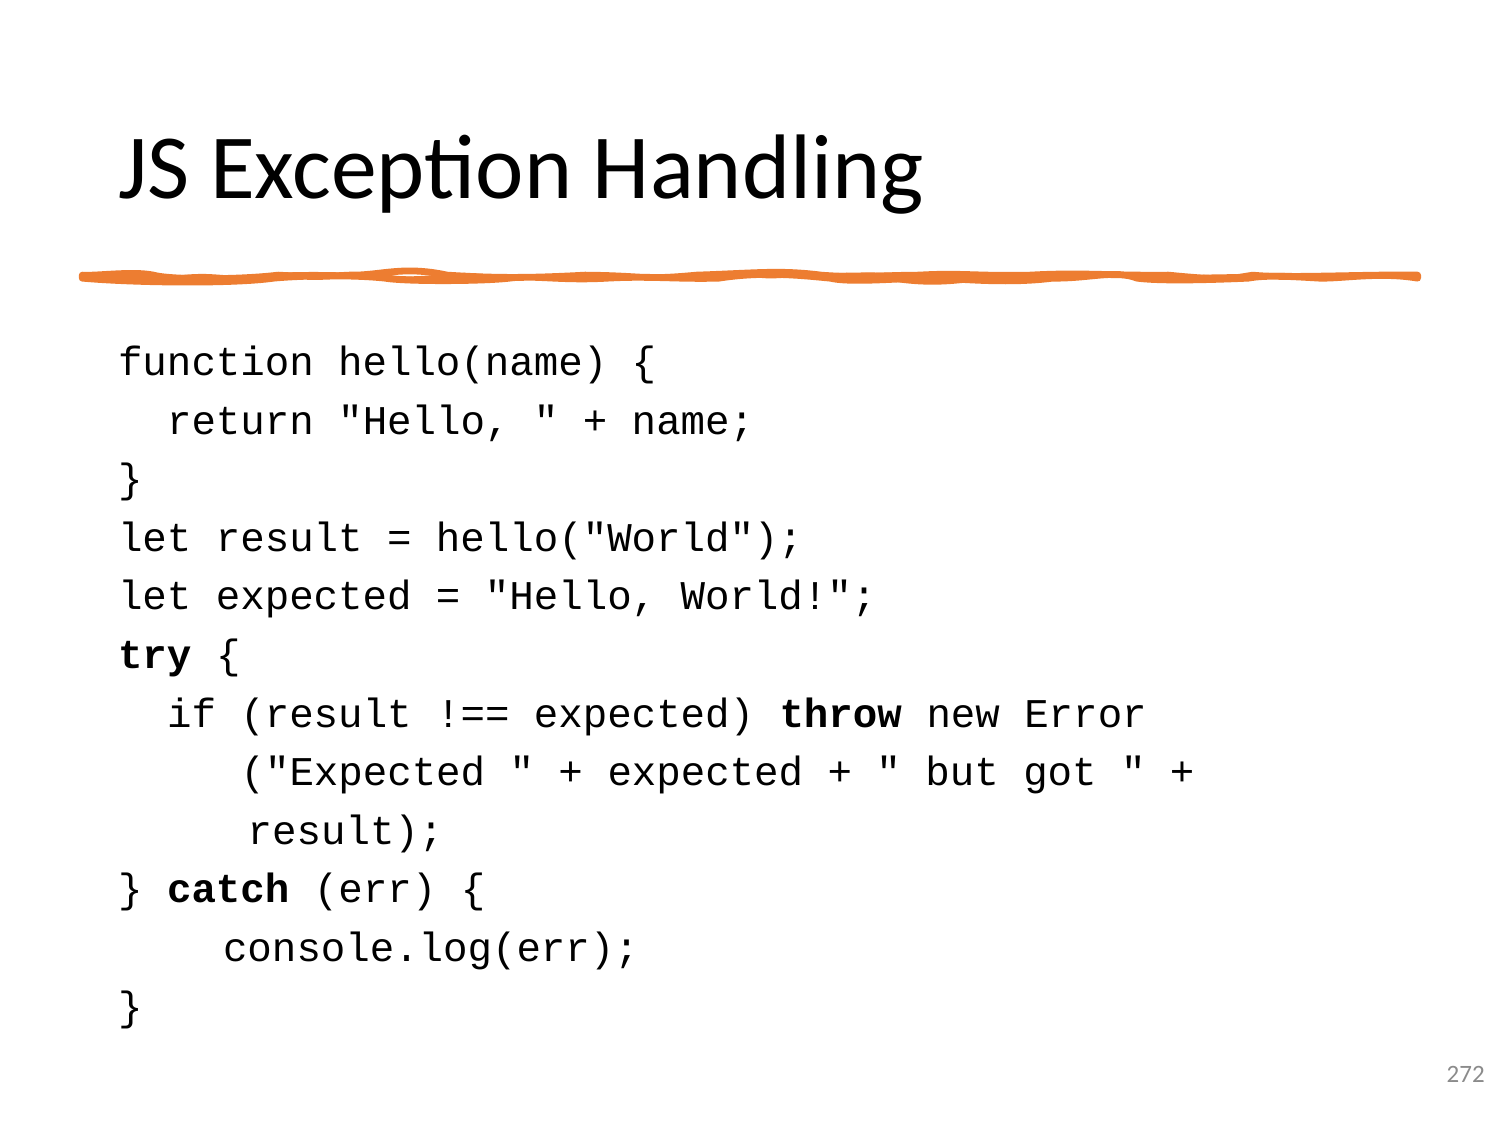

# JS Exception Handling
function hello(name) {
  return "Hello, " + name;
}
let result = hello("World");
let expected = "Hello, World!";
try {
  if (result !== expected) throw new Error
     ("Expected " + expected + " but got " +
	 result);
} catch (err) {
	console.log(err);
}
272